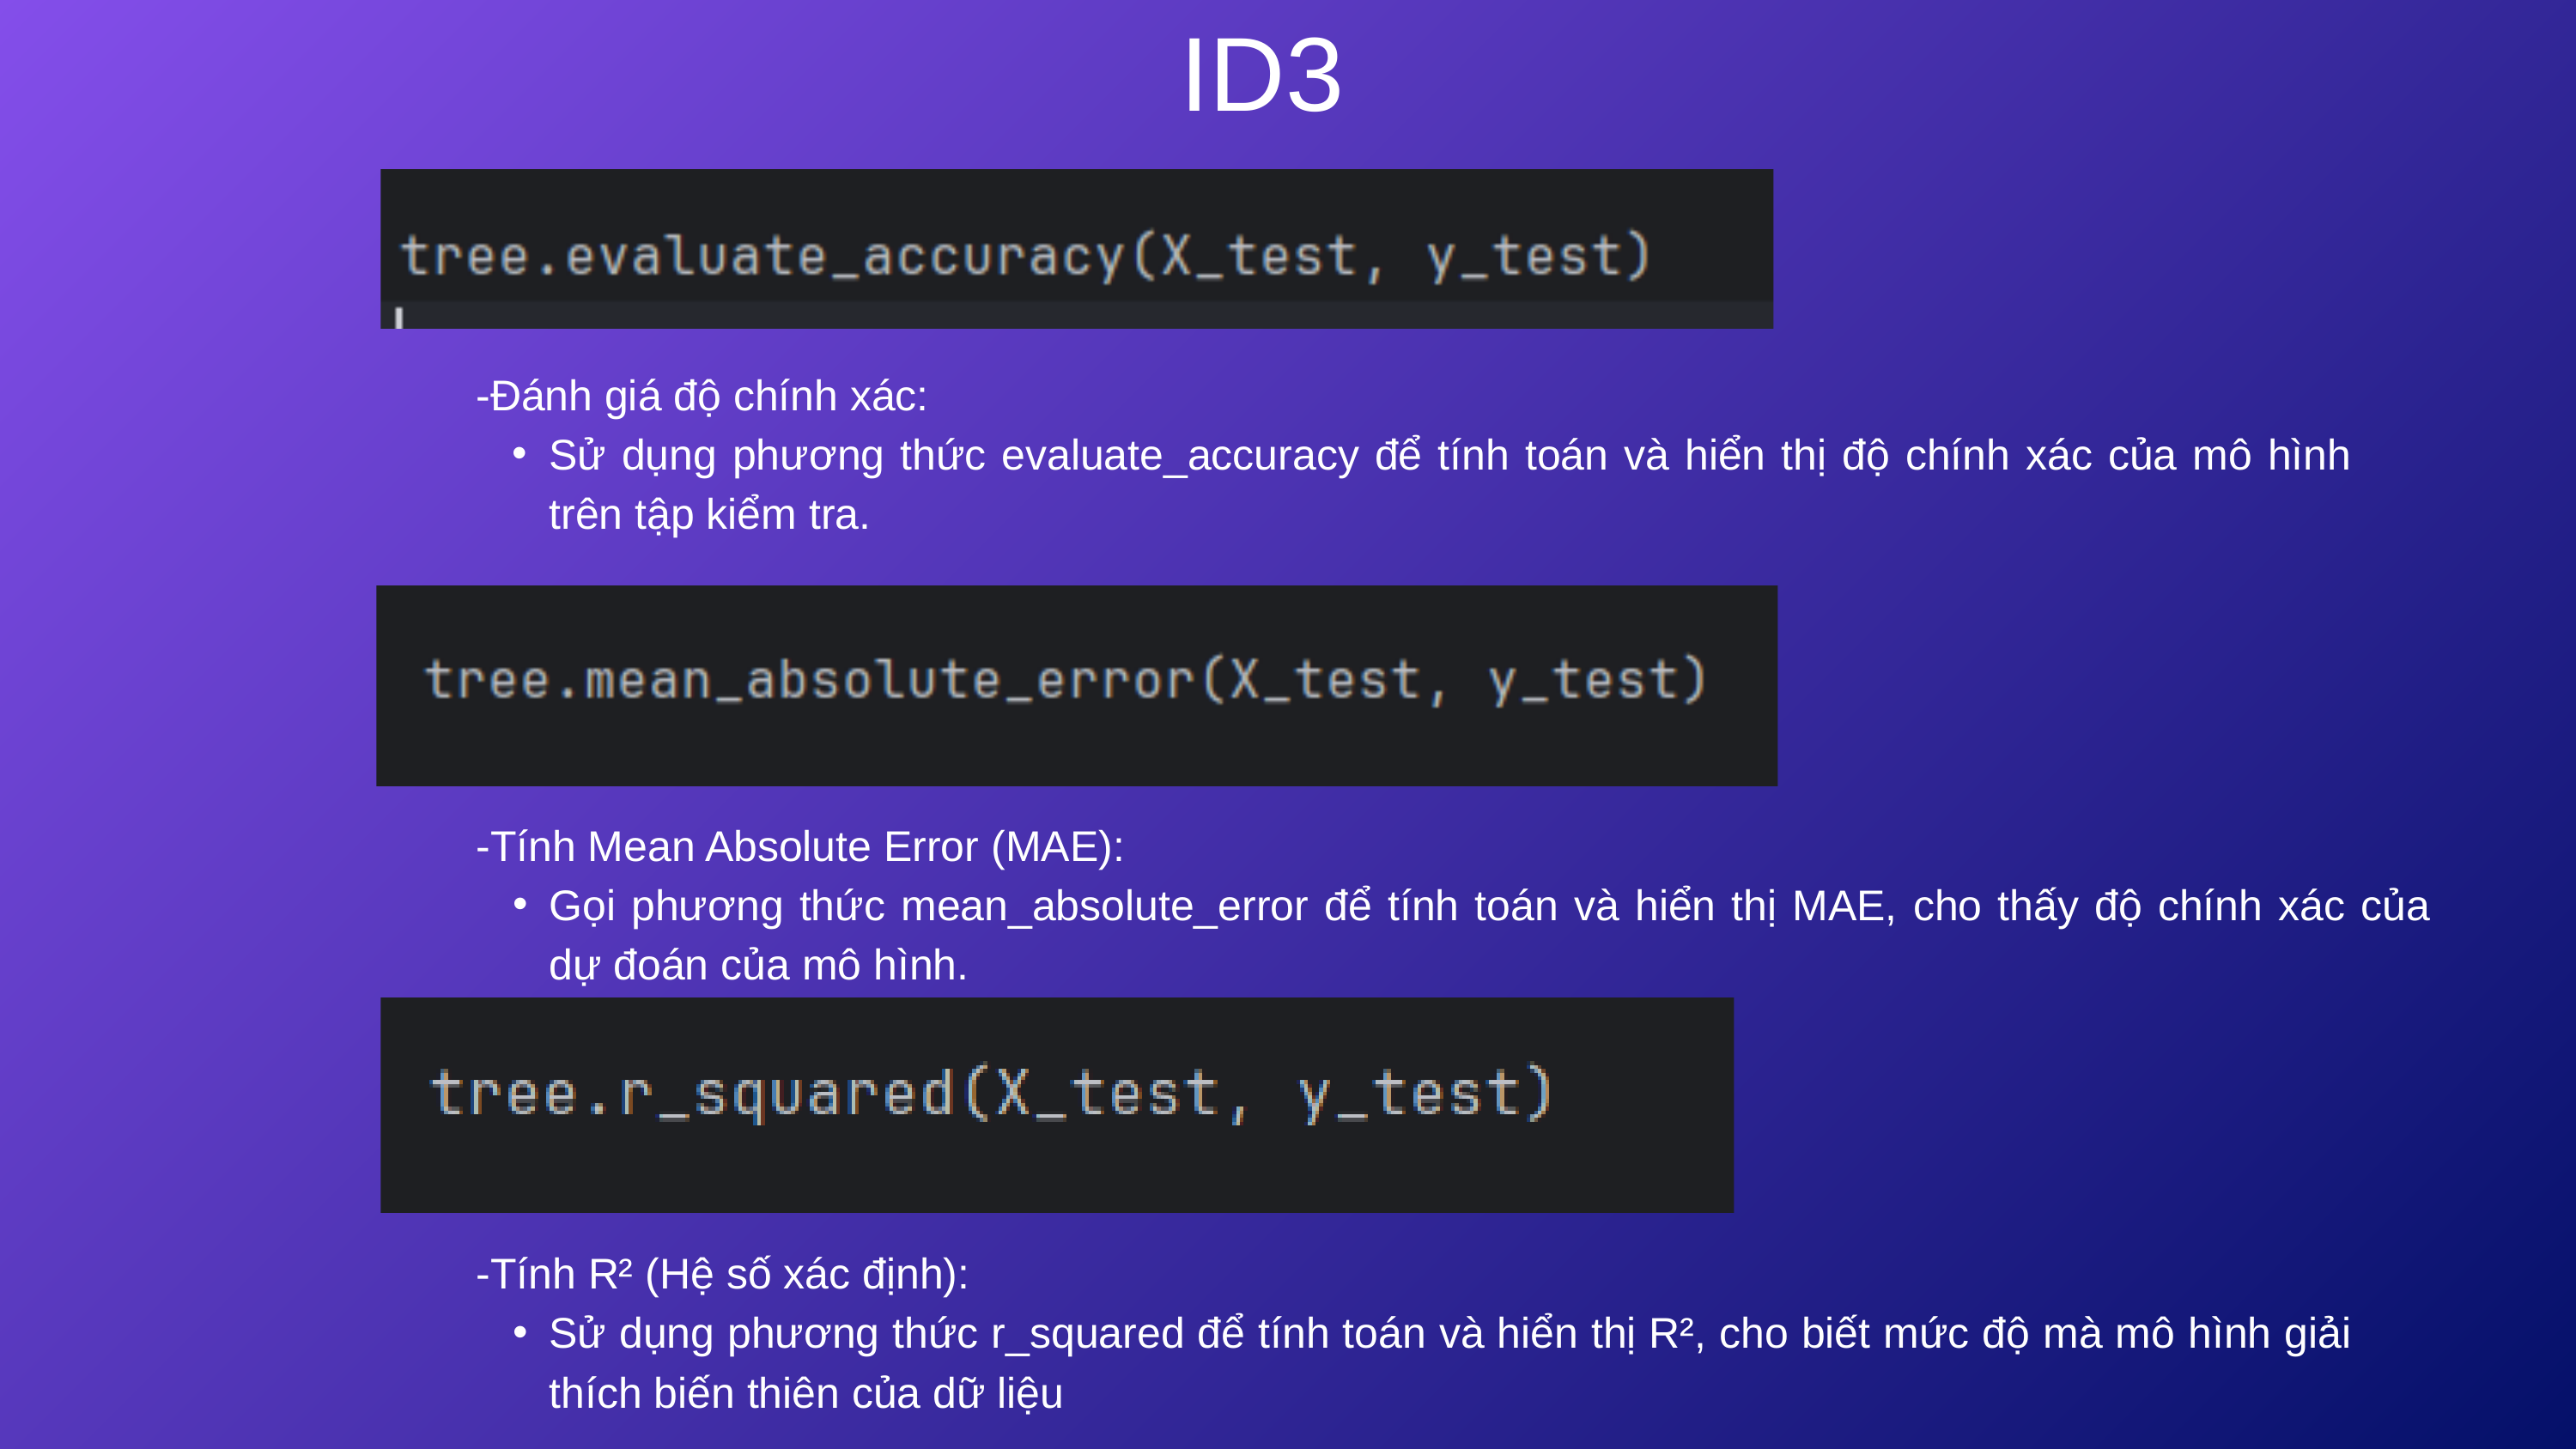

ID3

-Đánh giá độ chính xác:
Sử dụng phương thức evaluate_accuracy để tính toán và hiển thị độ chính xác của mô hình trên tập kiểm tra.

-Tính Mean Absolute Error (MAE):
Gọi phương thức mean_absolute_error để tính toán và hiển thị MAE, cho thấy độ chính xác của dự đoán của mô hình.

-Tính R² (Hệ số xác định):
Sử dụng phương thức r_squared để tính toán và hiển thị R², cho biết mức độ mà mô hình giải thích biến thiên của dữ liệu